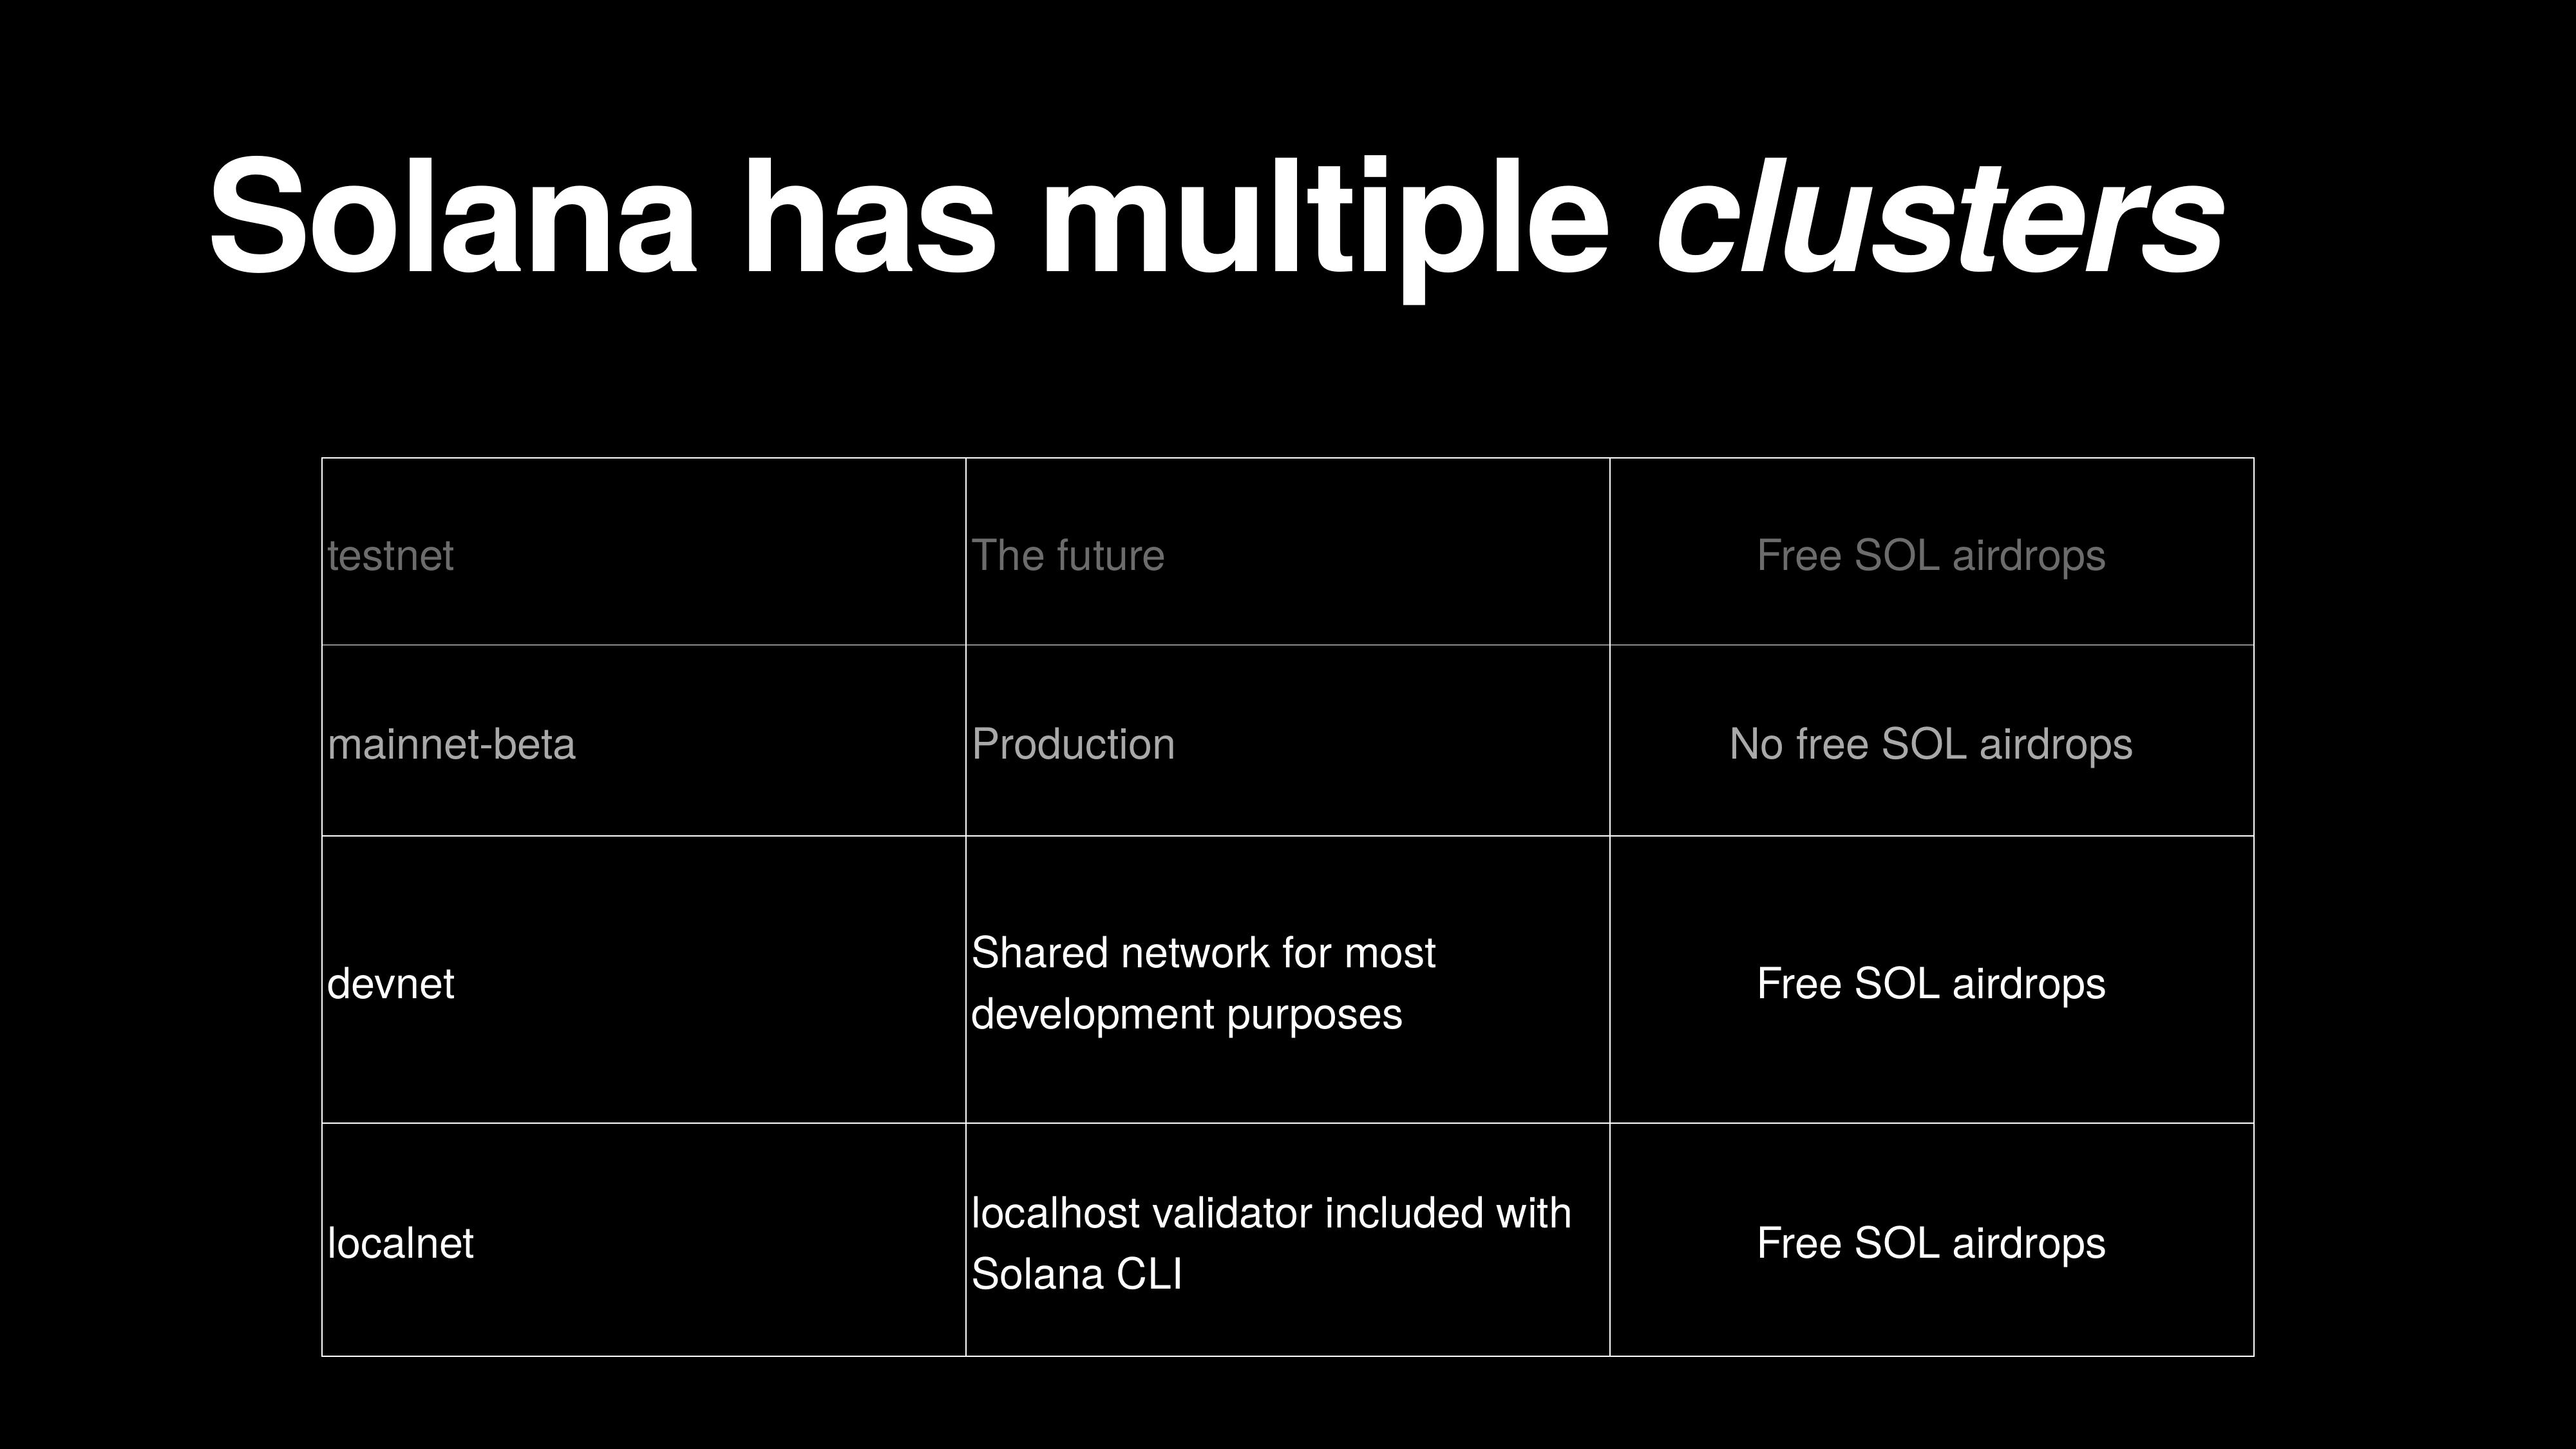

# Solana has multiple clusters
| testnet | The future | Free SOL airdrops |
| --- | --- | --- |
| mainnet-beta | Production | No free SOL airdrops |
| devnet | Shared network for most development purposes | Free SOL airdrops |
| localnet | localhost validator included with Solana CLI | Free SOL airdrops |